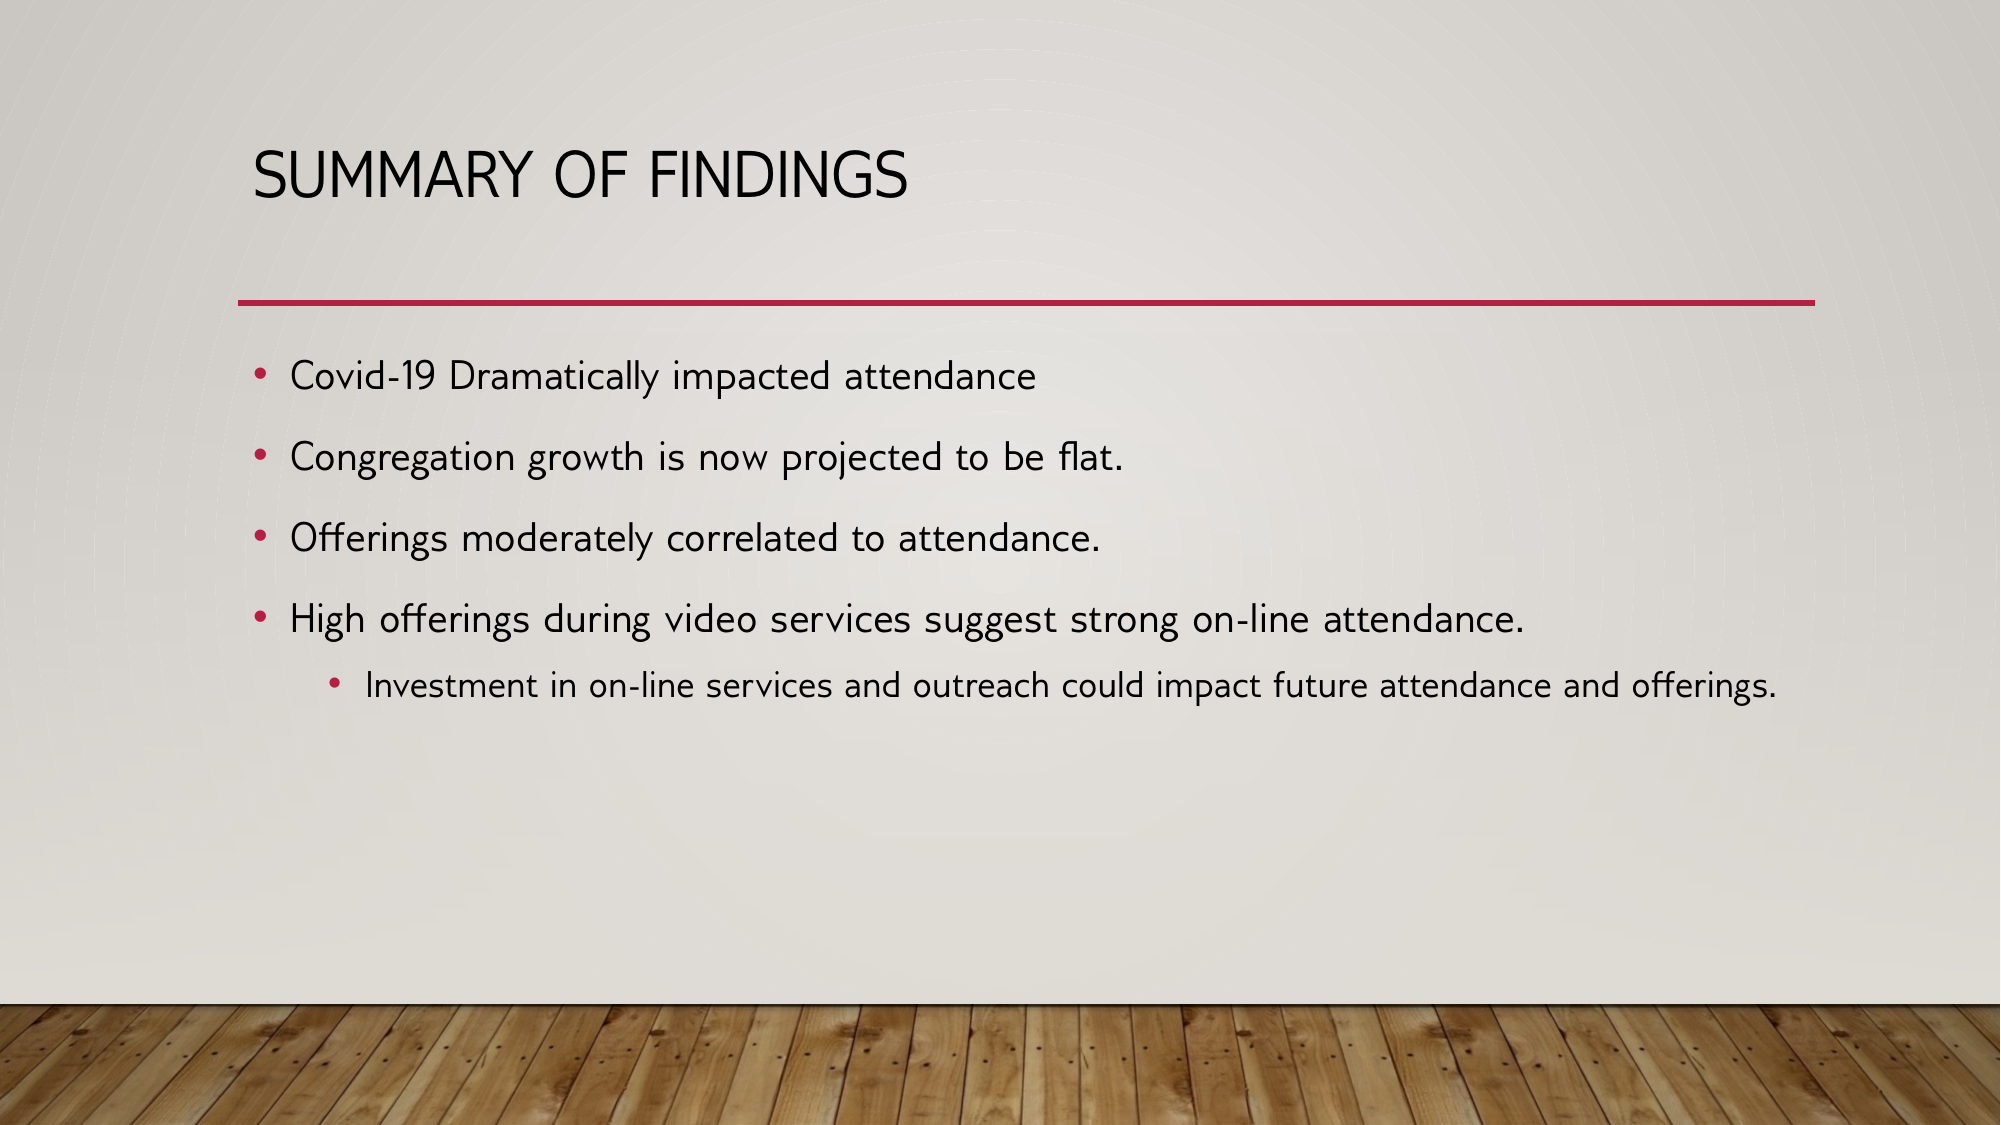

# Summary of findings
Covid-19 Dramatically impacted attendance
Congregation growth is now projected to be flat.
Offerings moderately correlated to attendance.
High offerings during video services suggest strong on-line attendance.
Investment in on-line services and outreach could impact future attendance and offerings.